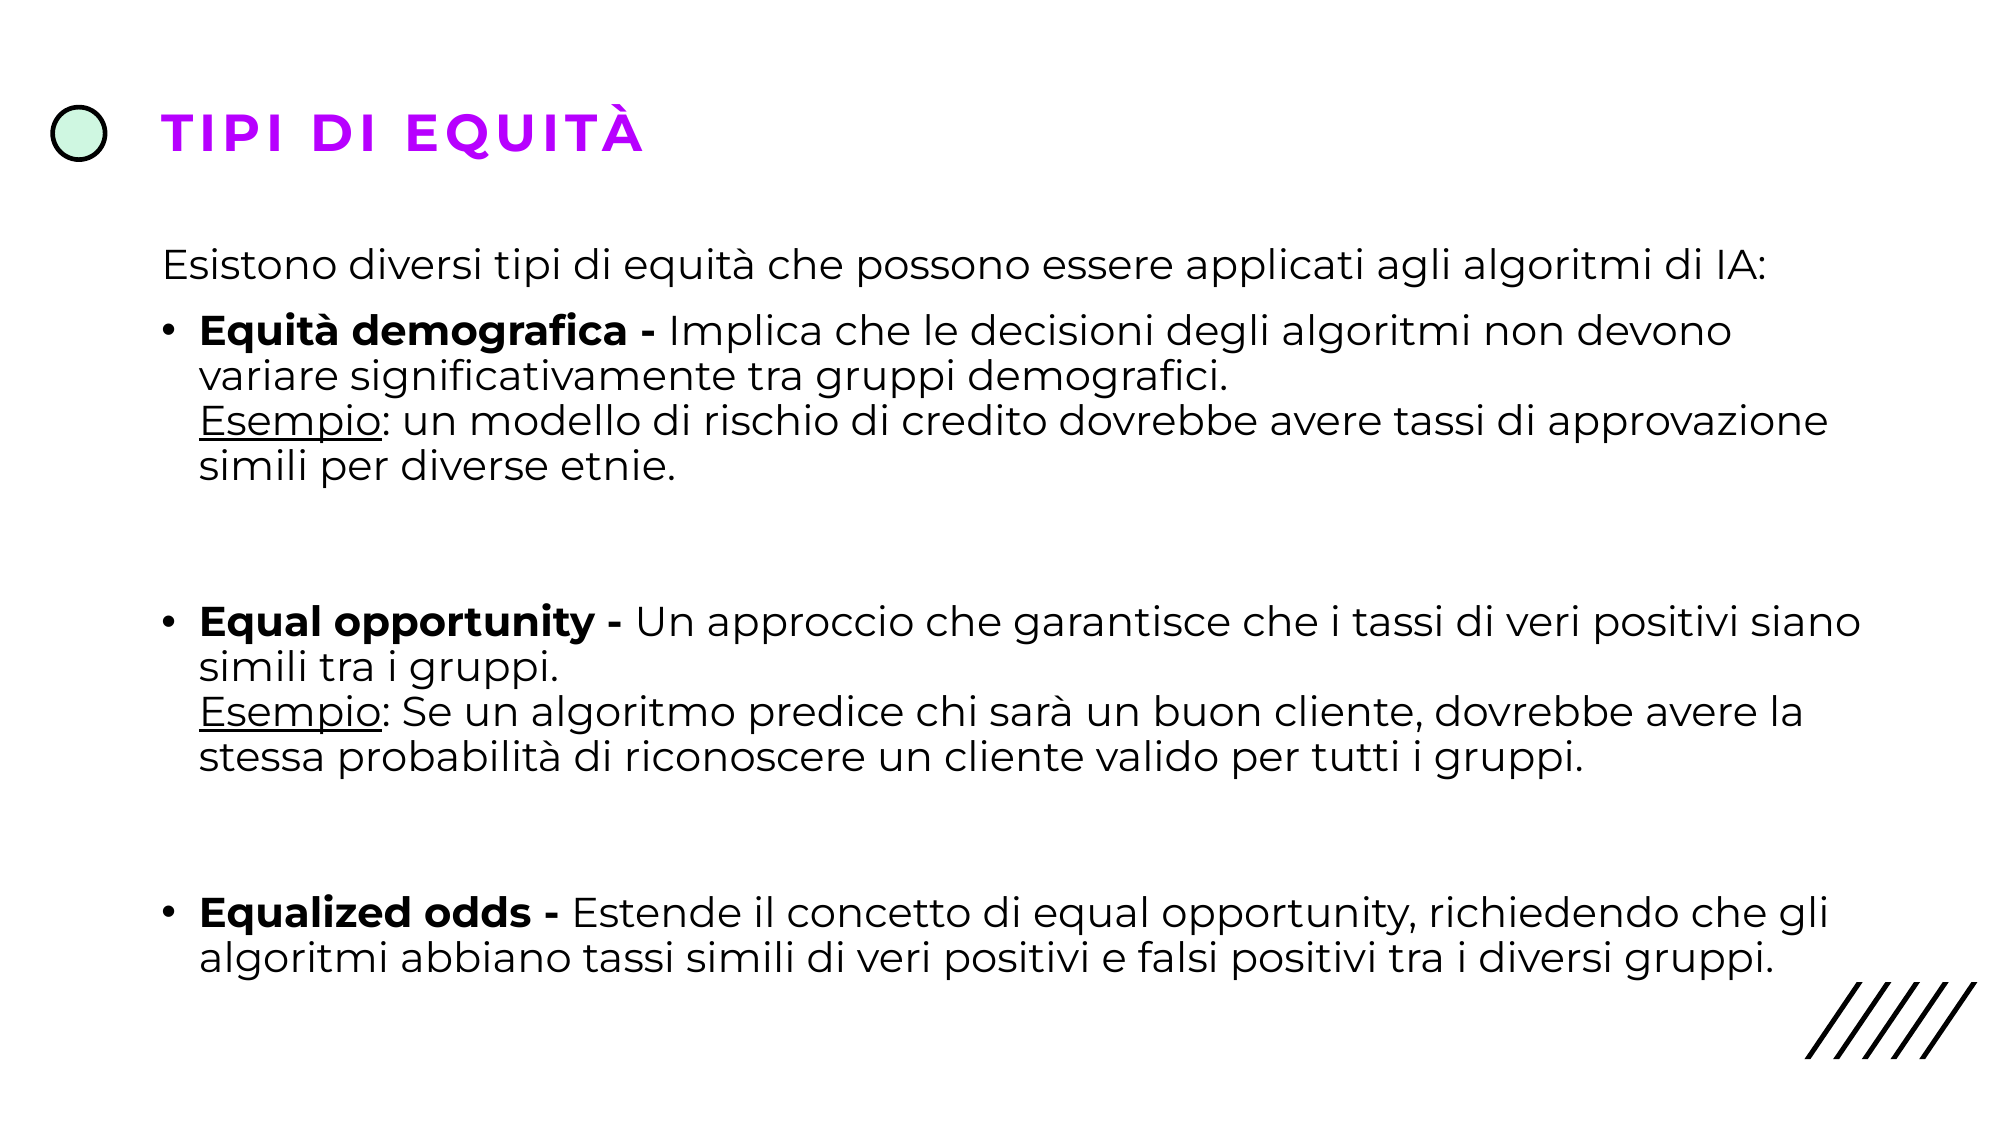

Tipi di equità
Esistono diversi tipi di equità che possono essere applicati agli algoritmi di IA:
Equità demografica - Implica che le decisioni degli algoritmi non devono variare significativamente tra gruppi demografici.
Esempio: un modello di rischio di credito dovrebbe avere tassi di approvazione simili per diverse etnie.
Equal opportunity - Un approccio che garantisce che i tassi di veri positivi siano simili tra i gruppi.
Esempio: Se un algoritmo predice chi sarà un buon cliente, dovrebbe avere la stessa probabilità di riconoscere un cliente valido per tutti i gruppi.
Equalized odds - Estende il concetto di equal opportunity, richiedendo che gli algoritmi abbiano tassi simili di veri positivi e falsi positivi tra i diversi gruppi.